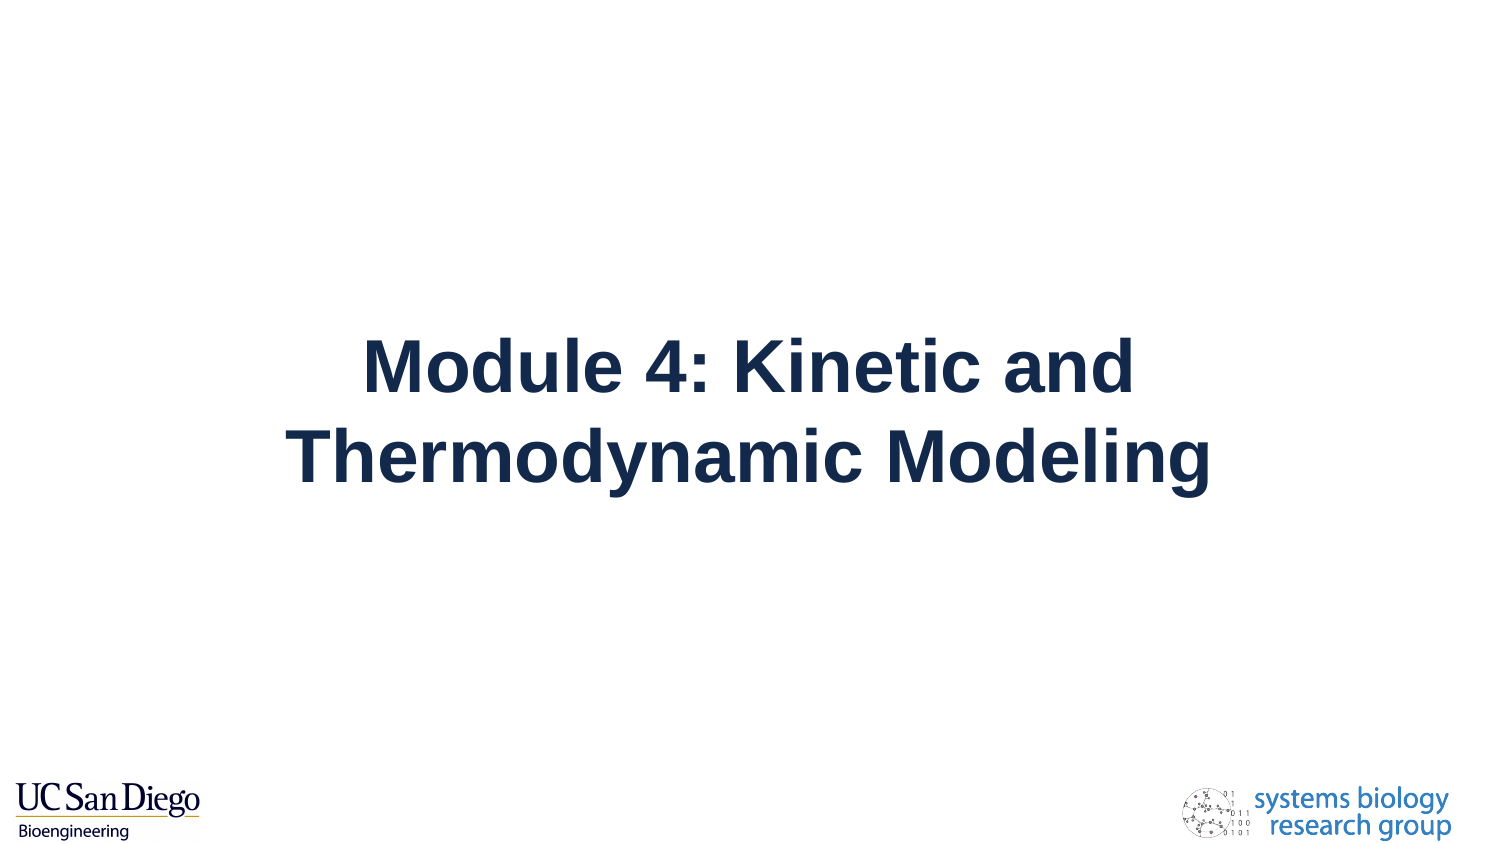

# Module 4: Kinetic and Thermodynamic Modeling